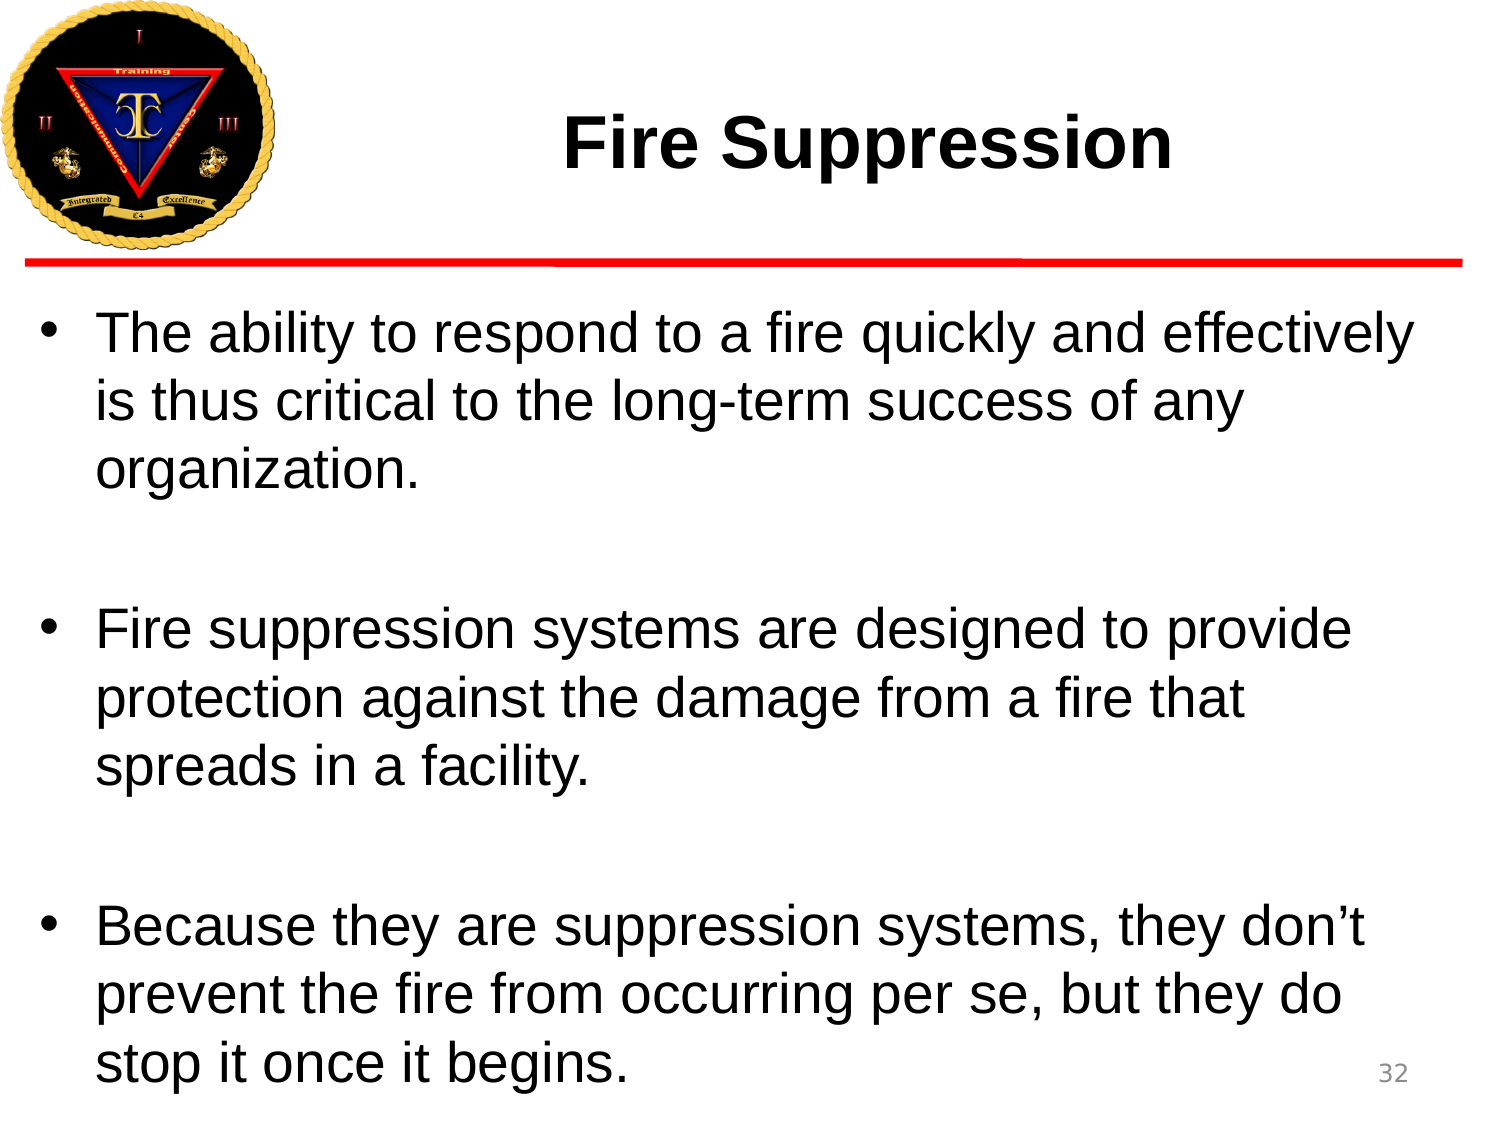

# Fire Suppression
The ability to respond to a fire quickly and effectively is thus critical to the long-term success of any organization.

Fire suppression systems are designed to provide protection against the damage from a fire that spreads in a facility.

Because they are suppression systems, they don’t prevent the fire from occurring per se, but they do stop it once it begins.
32